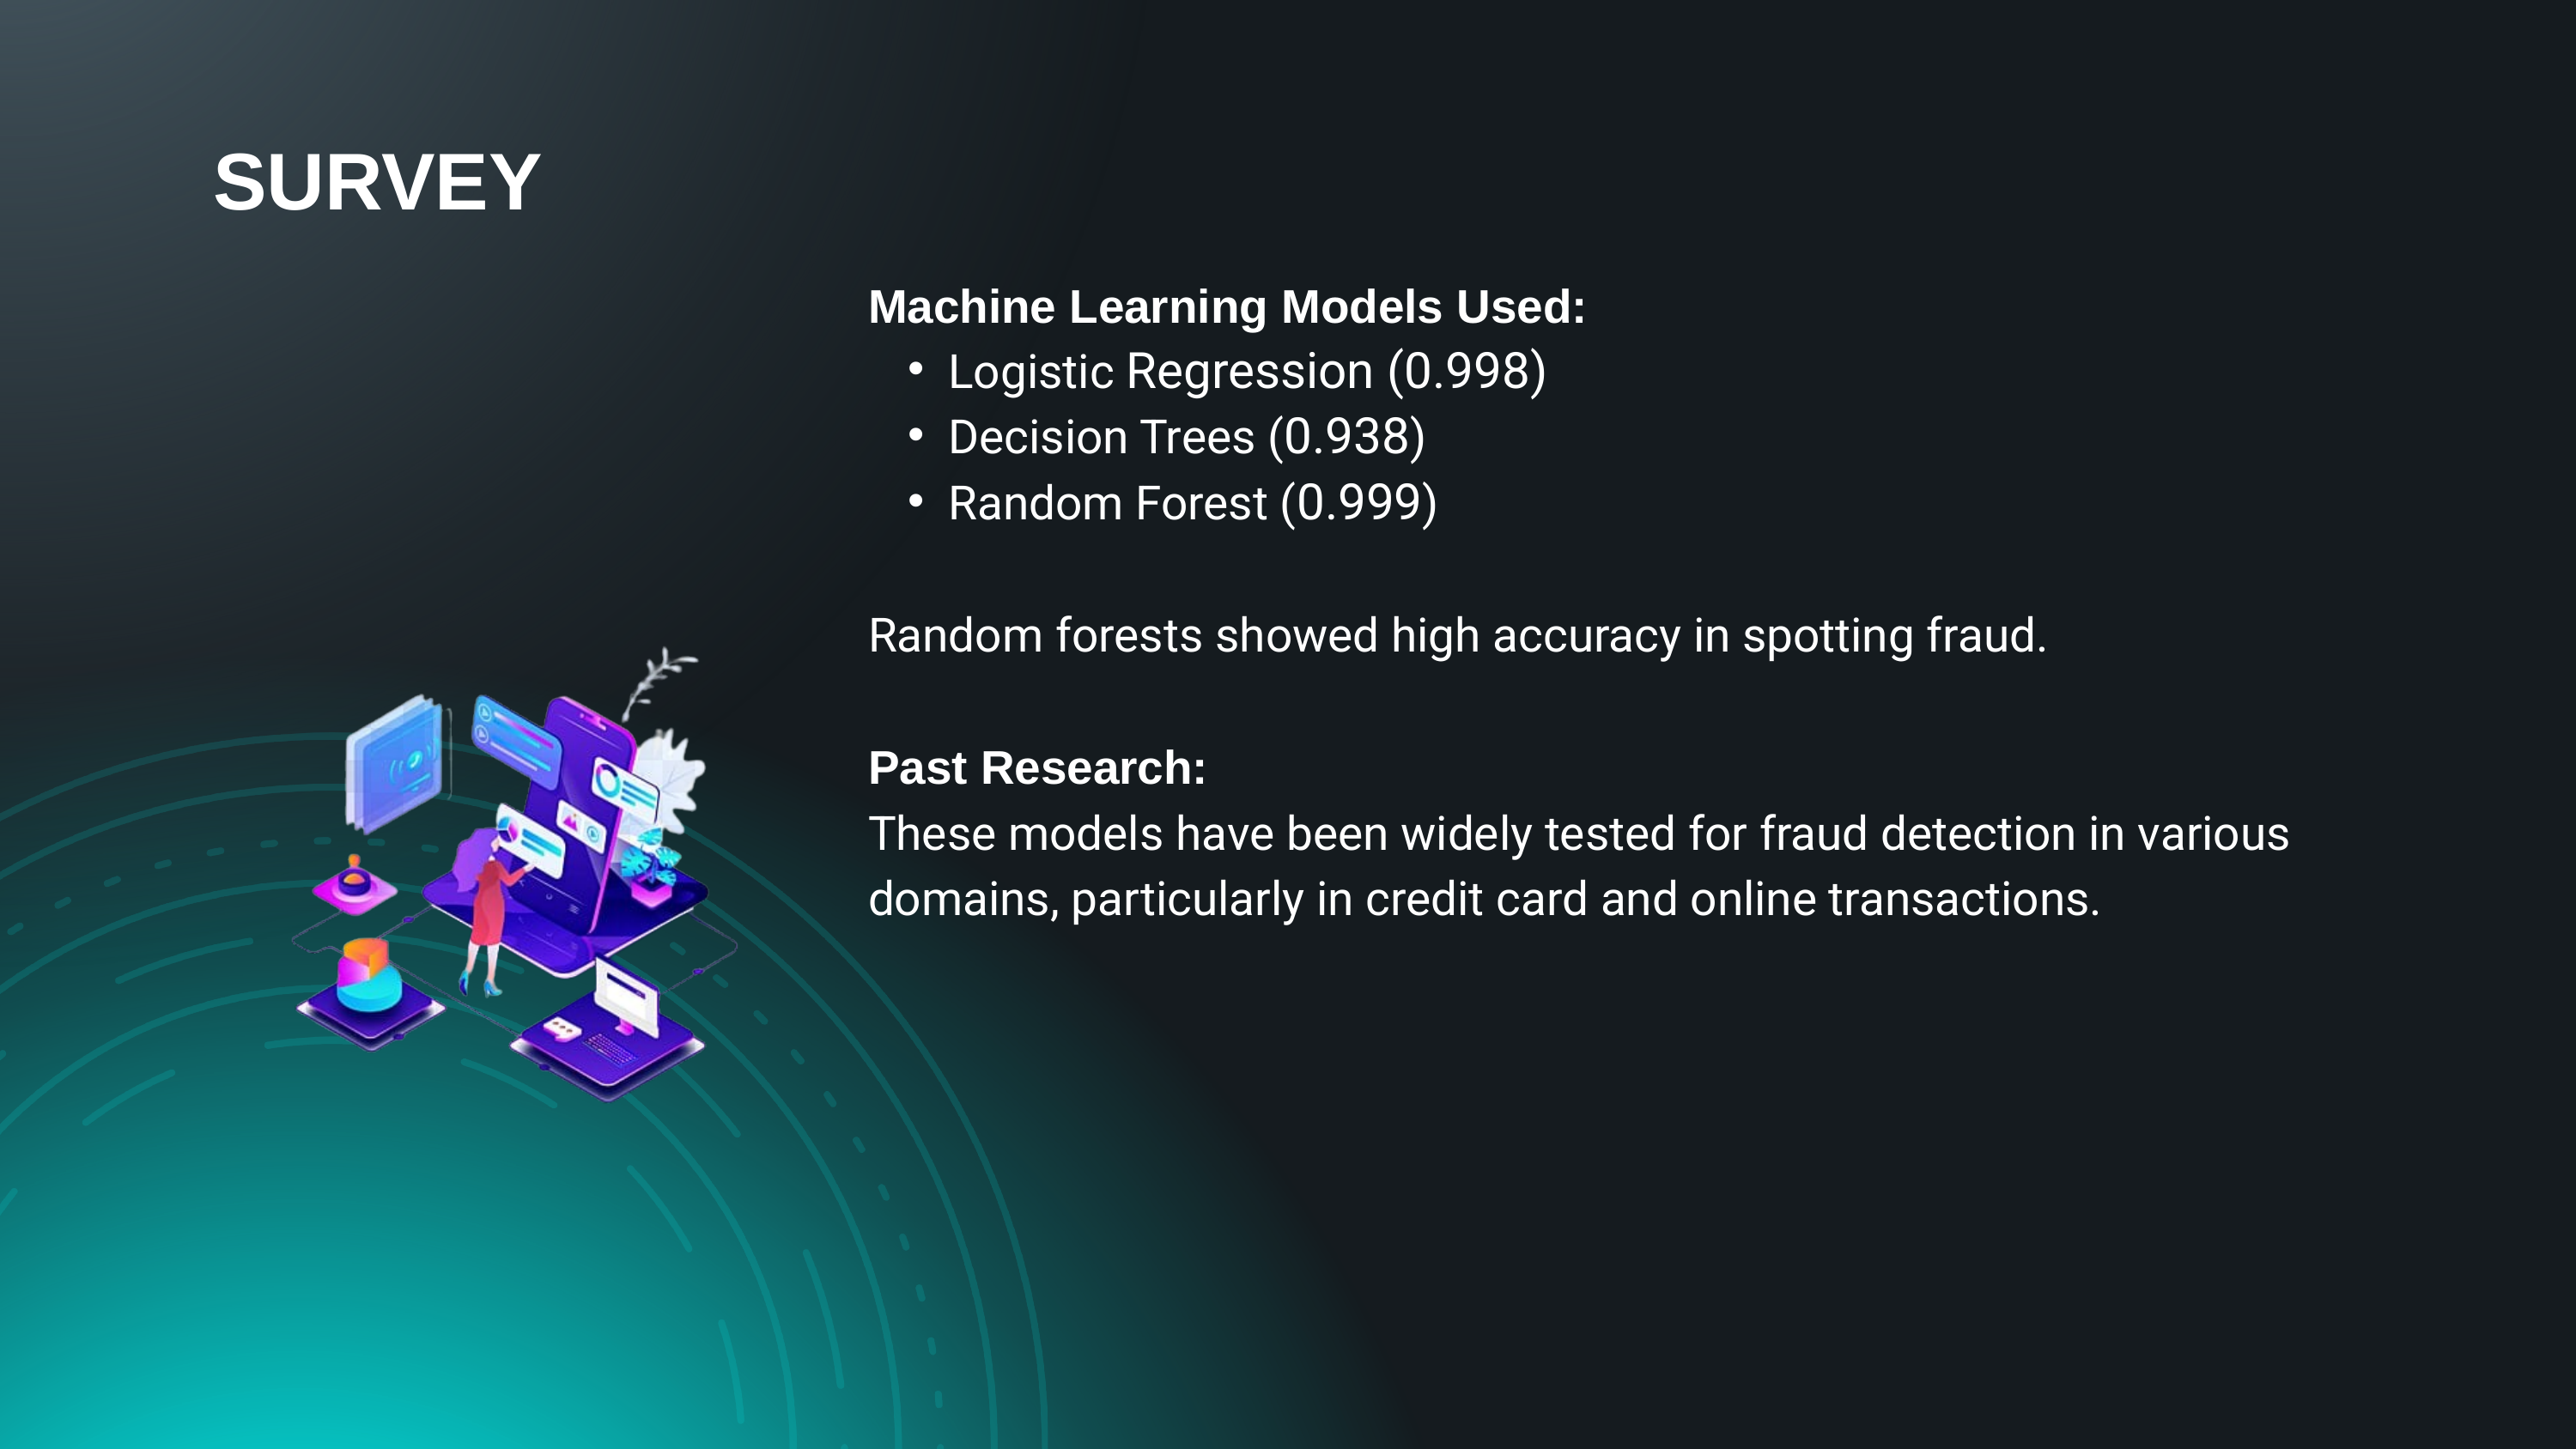

SURVEY
Machine Learning Models Used:
Logistic Regression (0.998)
Decision Trees (0.938)
Random Forest (0.999)

Random forests showed high accuracy in spotting fraud.

Past Research:
These models have been widely tested for fraud detection in various domains, particularly in credit card and online transactions.